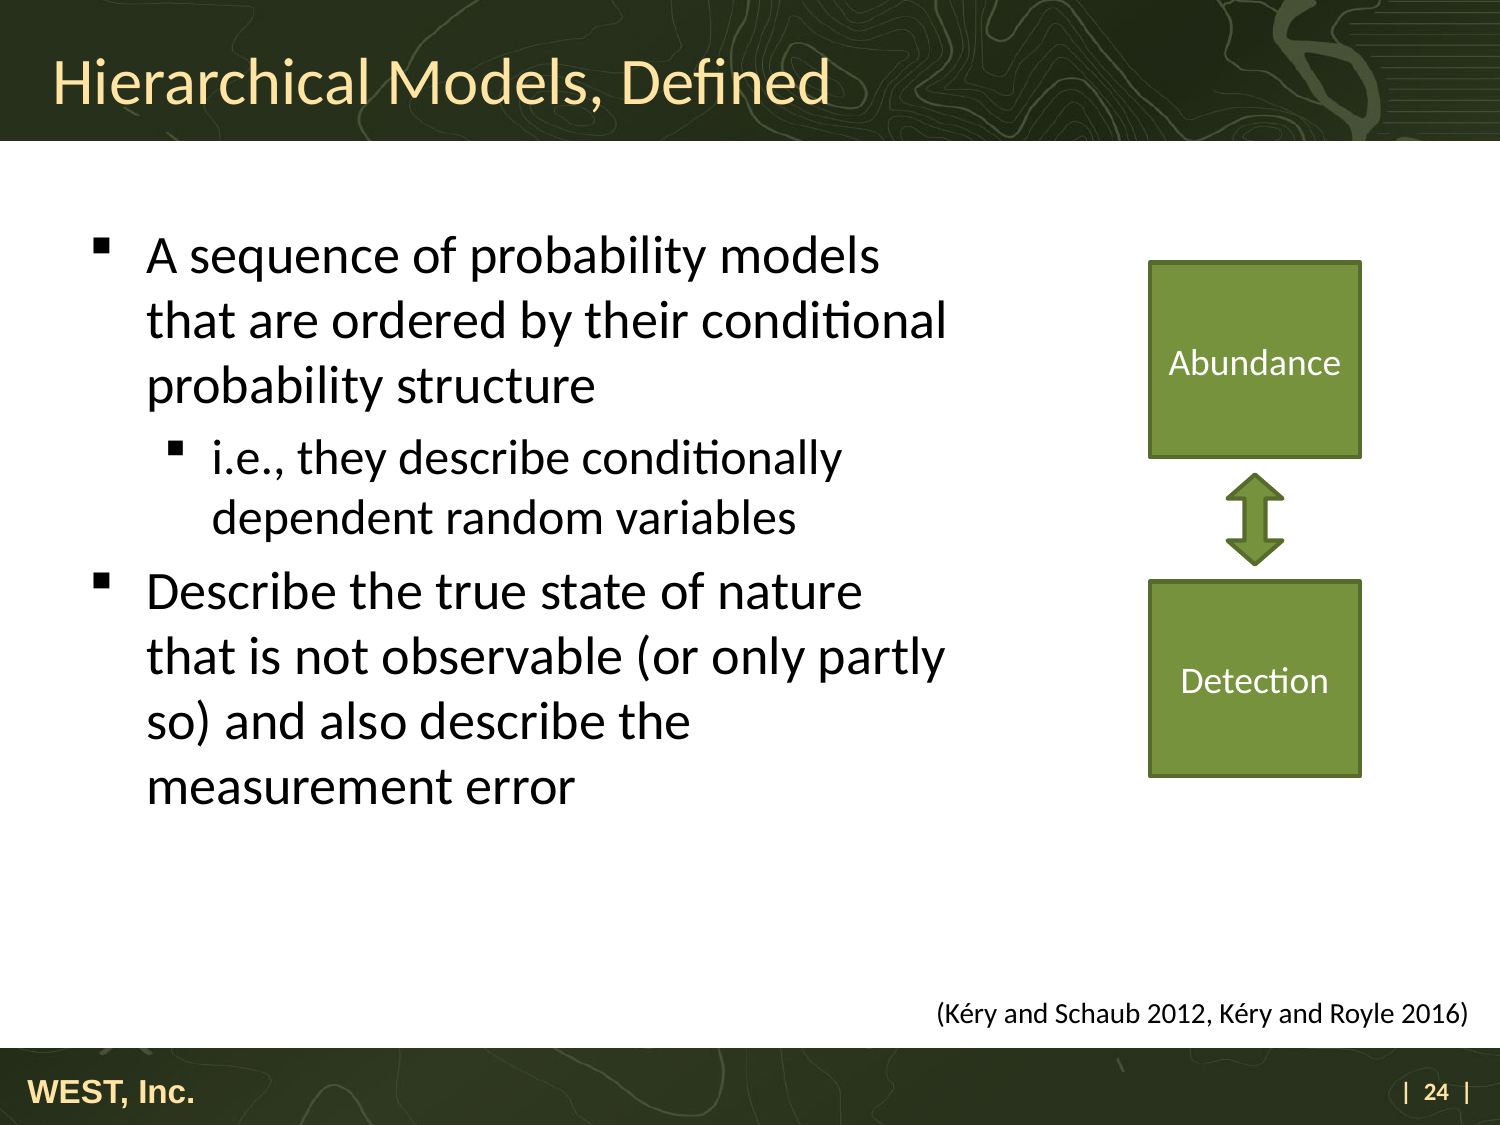

# Hierarchical Models, Defined
A sequence of probability models that are ordered by their conditional probability structure
i.e., they describe conditionally dependent random variables
Describe the true state of nature that is not observable (or only partly so) and also describe the measurement error

Abundance

Detection
(Kéry and Schaub 2012, Kéry and Royle 2016)